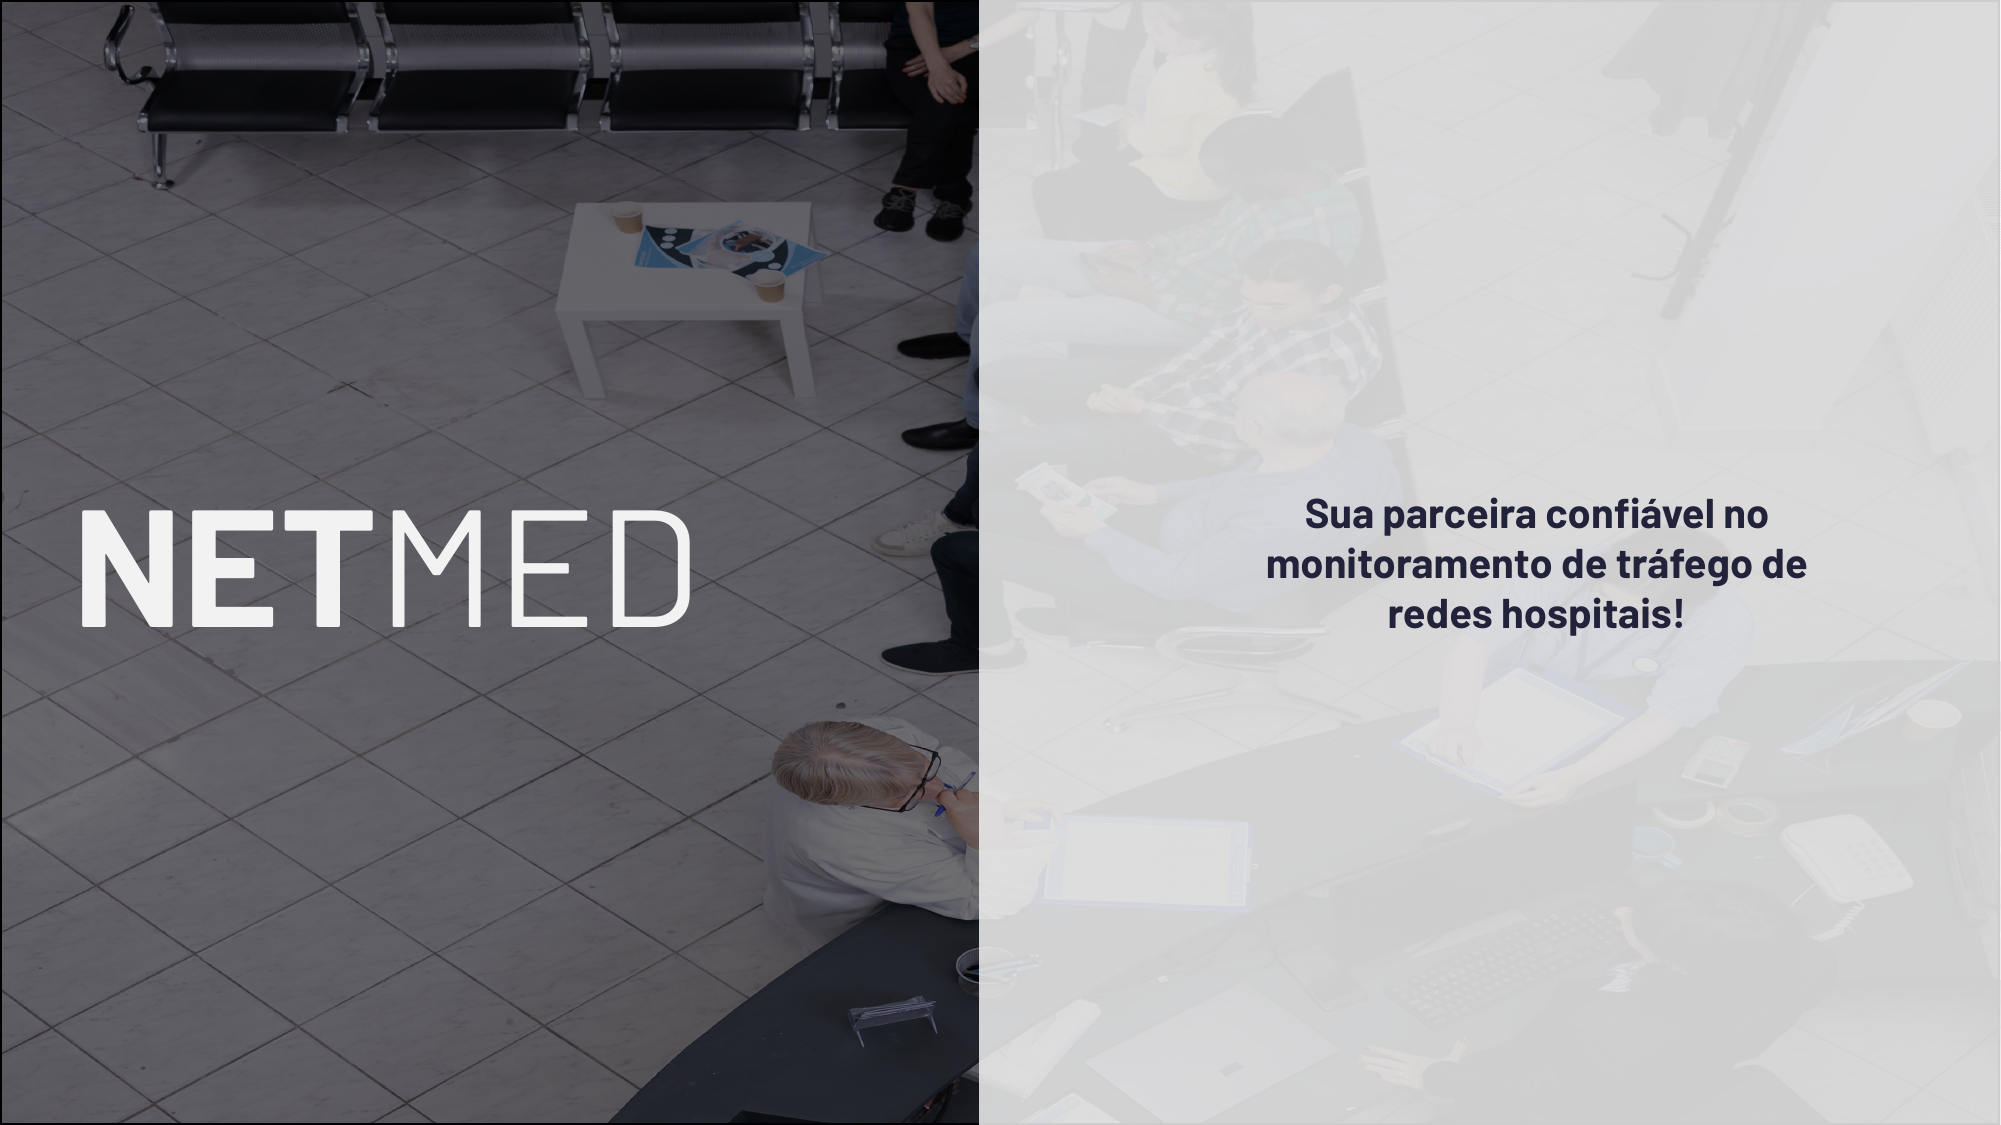

NETMED
Sua parceira confiável no monitoramento de tráfego de redes hospitais!